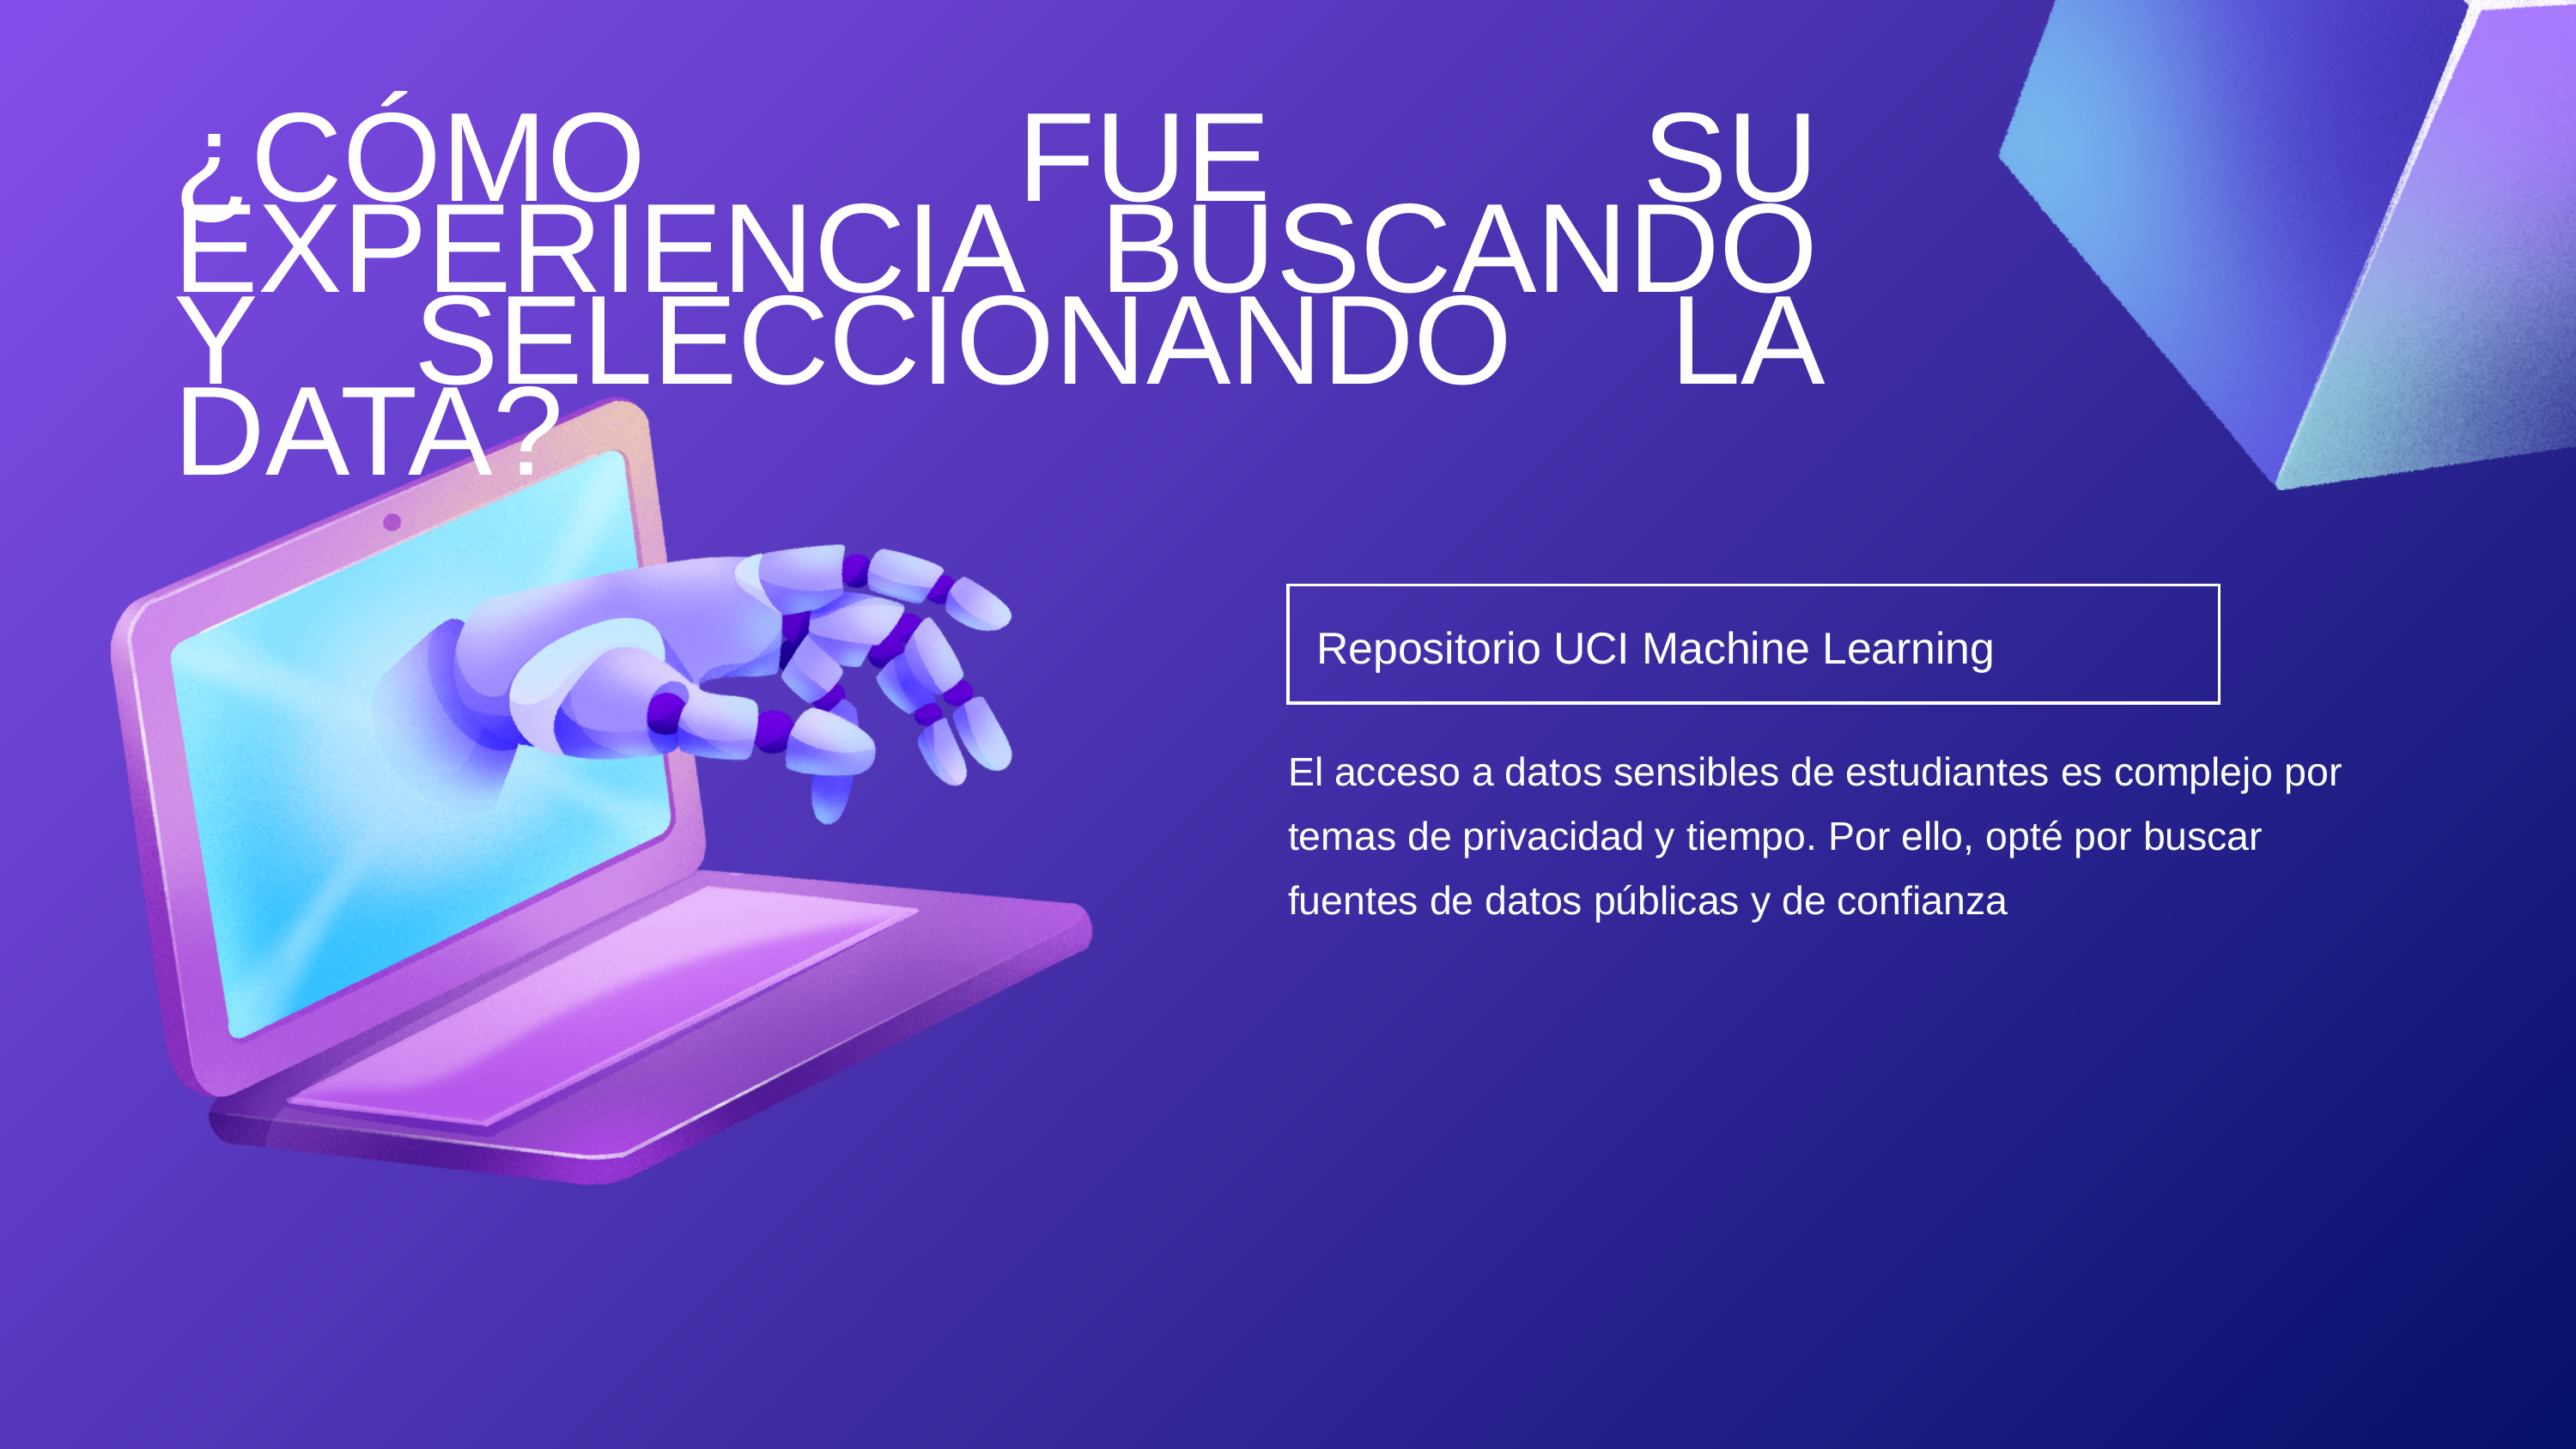

¿CÓMO FUE SU EXPERIENCIA BUSCANDO Y SELECCIONANDO LA DATA?

Repositorio UCI Machine Learning

El acceso a datos sensibles de estudiantes es complejo por temas de privacidad y tiempo. Por ello, opté por buscar fuentes de datos públicas y de confianza